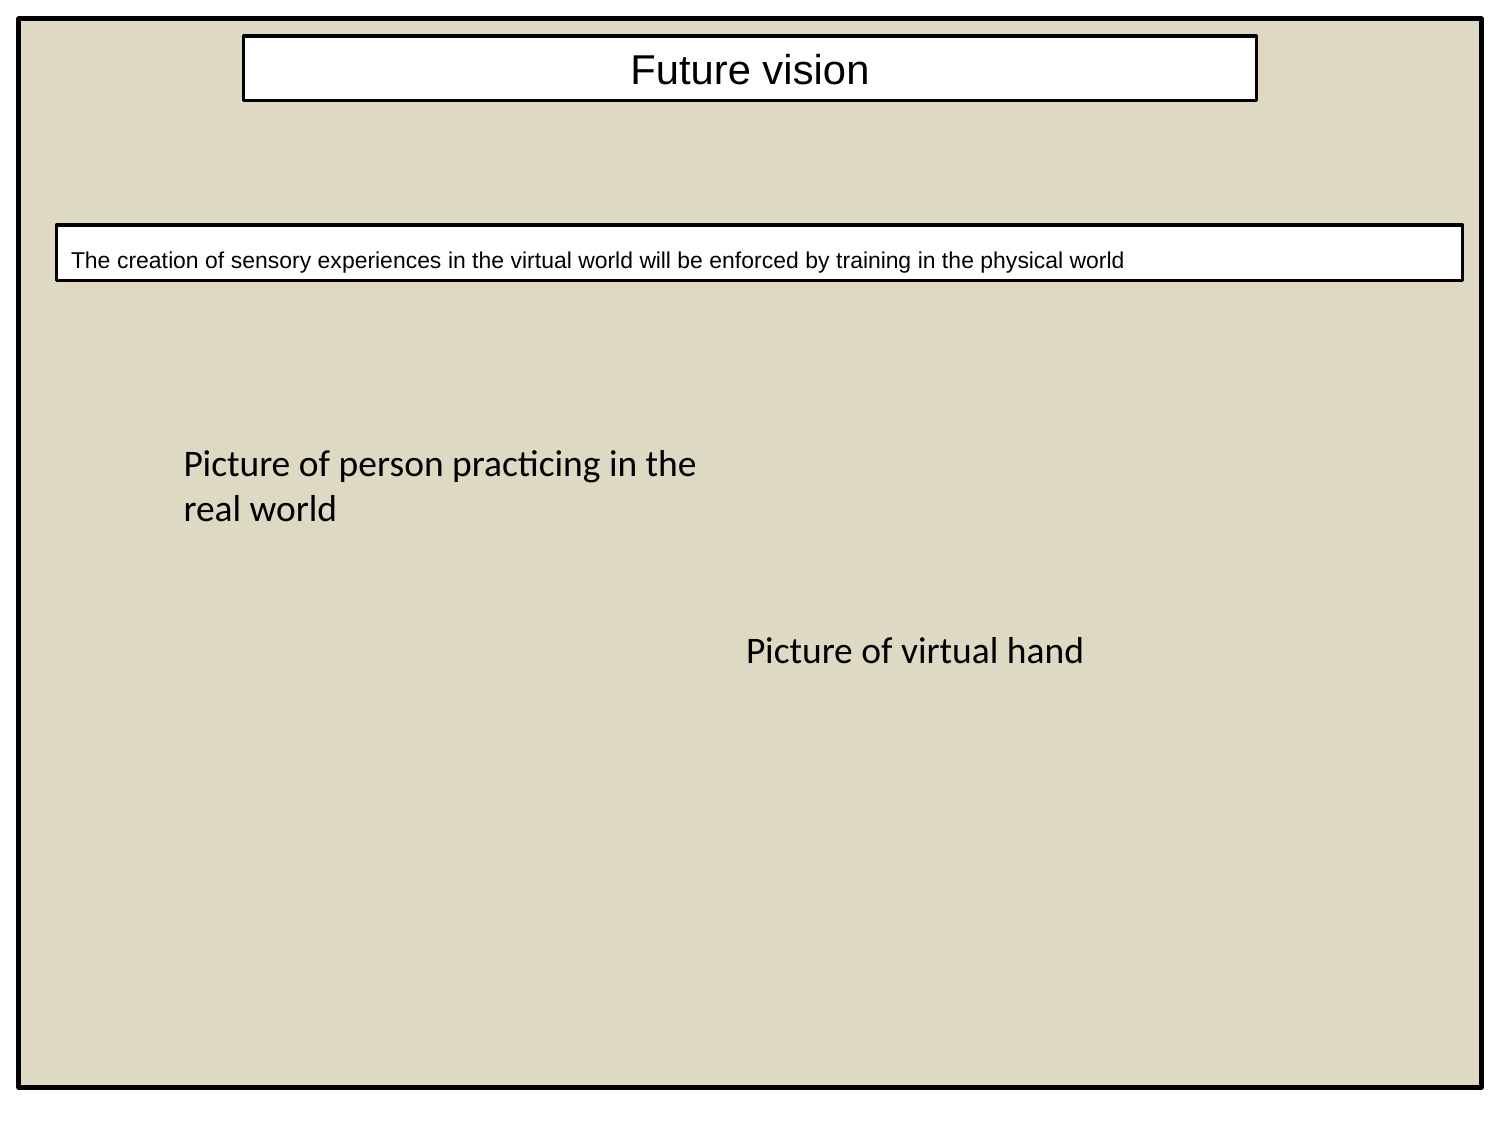

Future vision
The creation of sensory experiences in the virtual world will be enforced by training in the physical world
Picture of person practicing in the real world
Picture of virtual hand